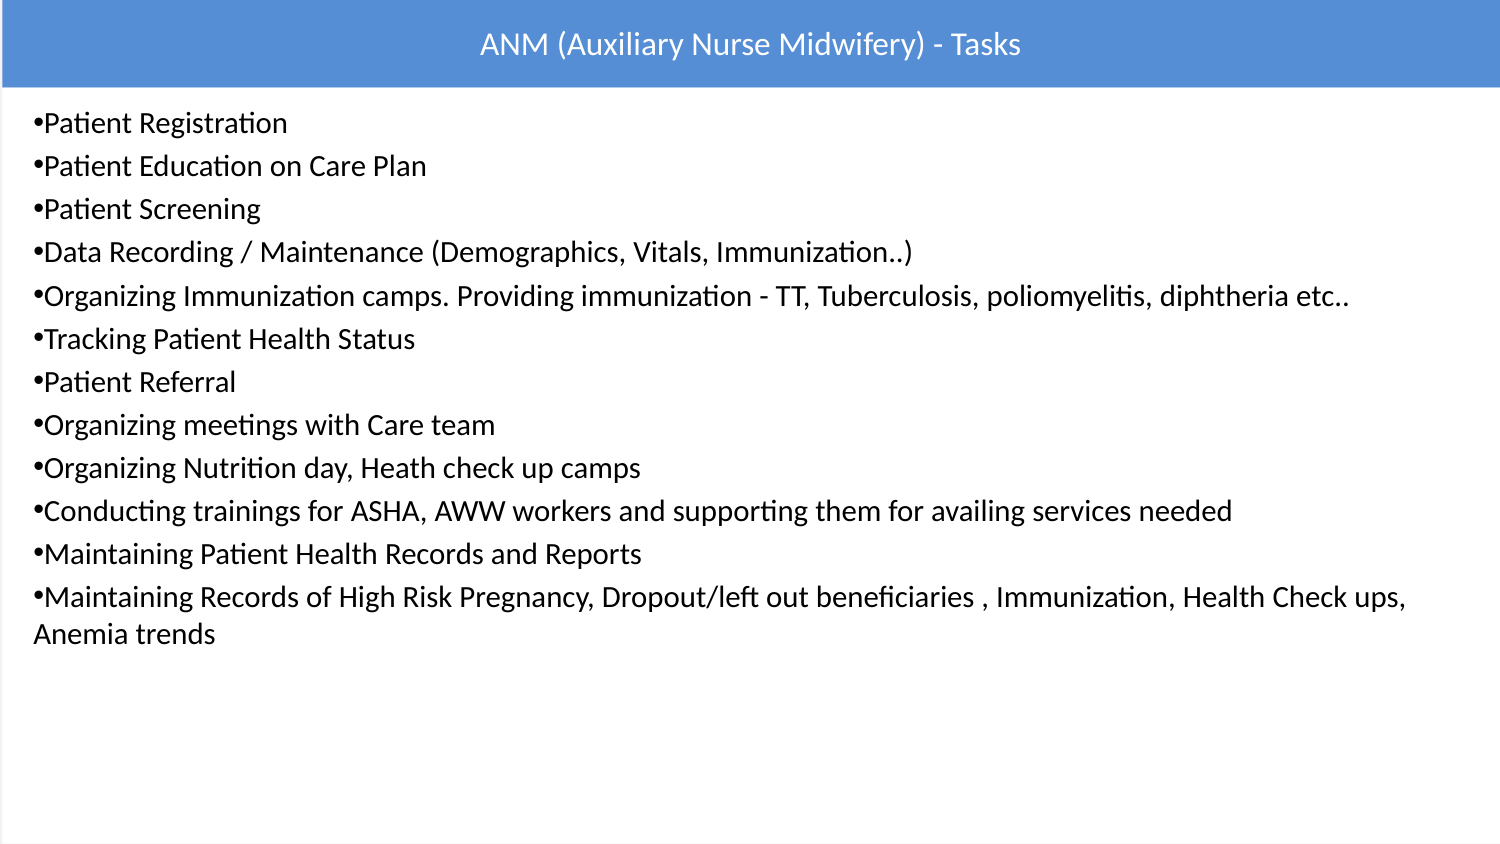

# ANM (Auxiliary Nurse Midwifery) - Tasks
Patient Registration
Patient Education on Care Plan
Patient Screening
Data Recording / Maintenance (Demographics, Vitals, Immunization..)
Organizing Immunization camps. Providing immunization - TT, Tuberculosis, poliomyelitis, diphtheria etc..
Tracking Patient Health Status
Patient Referral
Organizing meetings with Care team
Organizing Nutrition day, Heath check up camps
Conducting trainings for ASHA, AWW workers and supporting them for availing services needed
Maintaining Patient Health Records and Reports
Maintaining Records of High Risk Pregnancy, Dropout/left out beneficiaries , Immunization, Health Check ups, Anemia trends